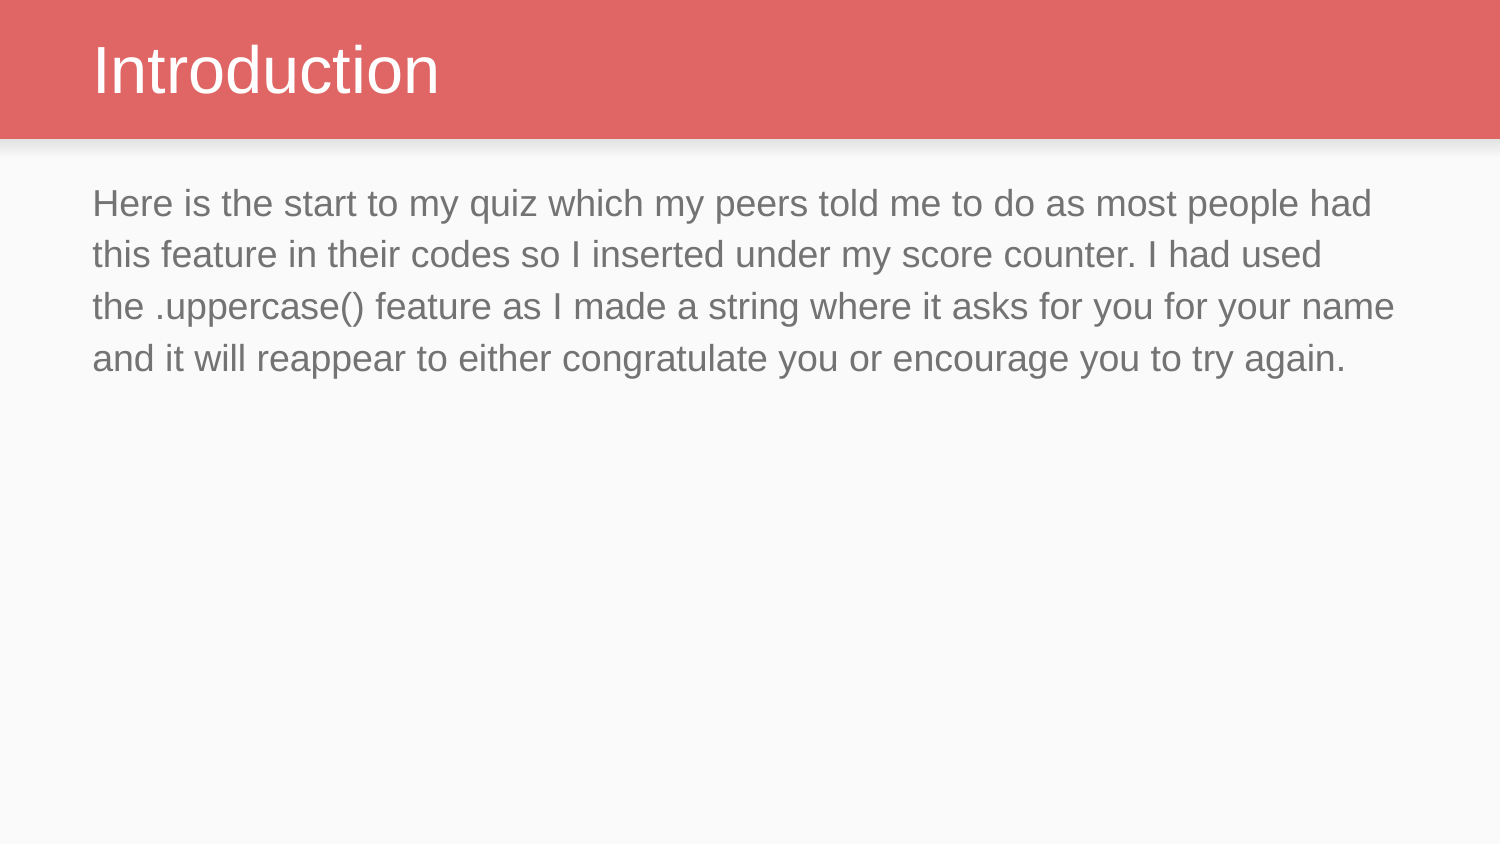

# Introduction
Here is the start to my quiz which my peers told me to do as most people had this feature in their codes so I inserted under my score counter. I had used the .uppercase() feature as I made a string where it asks for you for your name and it will reappear to either congratulate you or encourage you to try again.